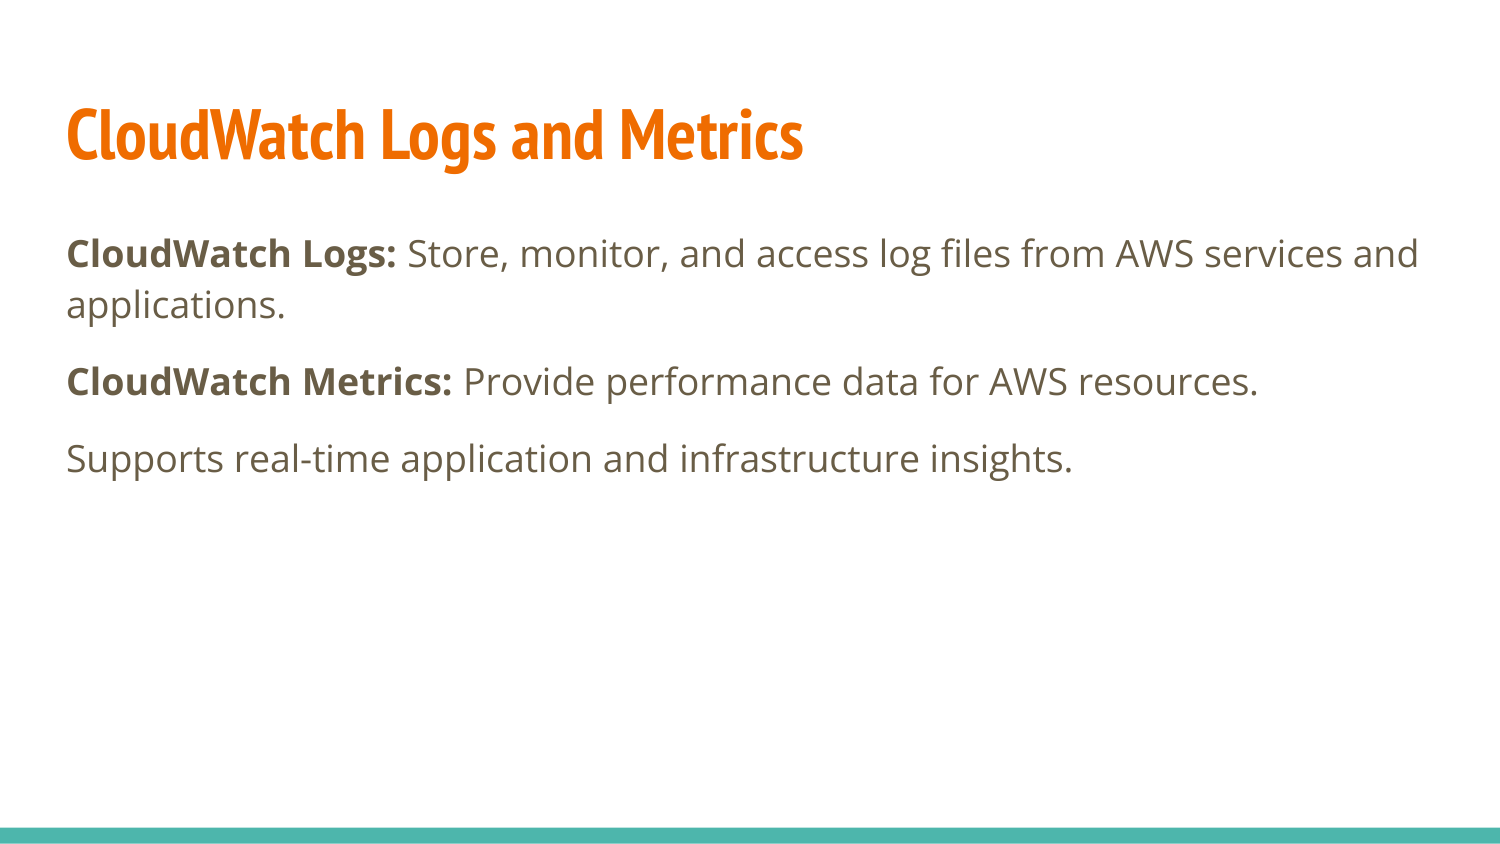

# CloudWatch Logs and Metrics
CloudWatch Logs: Store, monitor, and access log files from AWS services and applications.
CloudWatch Metrics: Provide performance data for AWS resources.
Supports real-time application and infrastructure insights.